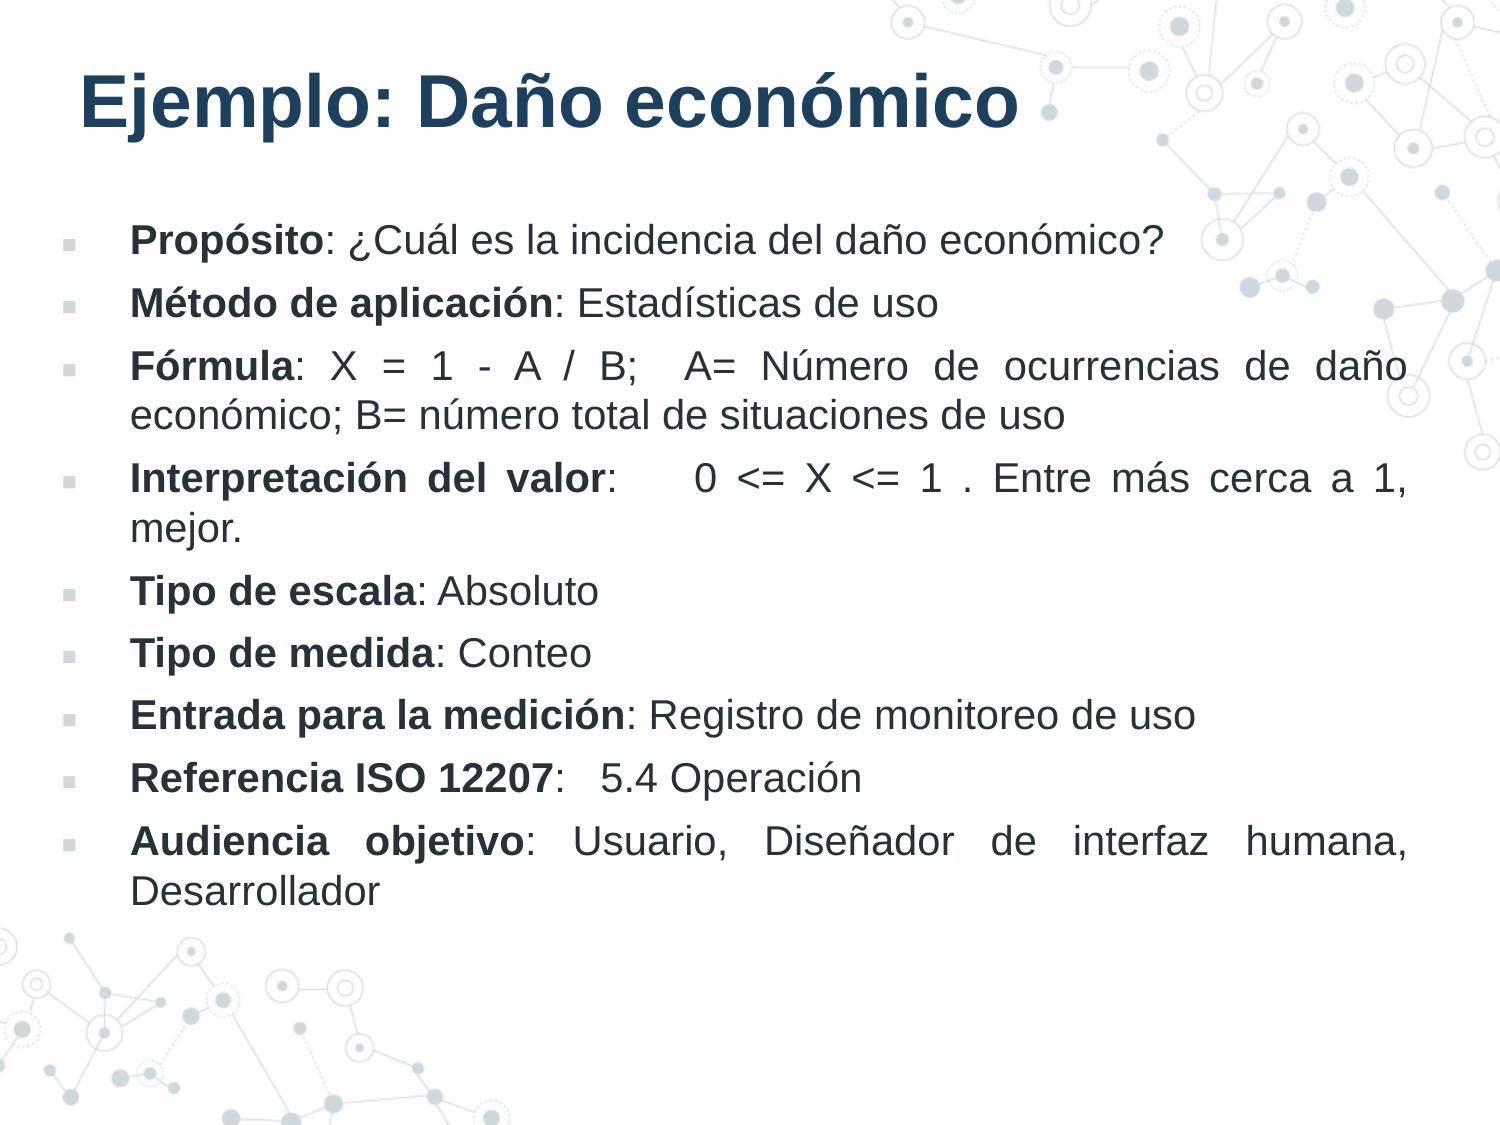

# Ejemplo: Daño económico
Propósito: ¿Cuál es la incidencia del daño económico?
Método de aplicación: Estadísticas de uso
Fórmula: X = 1 - A / B;  A= Número de ocurrencias de daño económico; B= número total de situaciones de uso
Interpretación del valor:    0 <= X <= 1 . Entre más cerca a 1, mejor.
Tipo de escala: Absoluto
Tipo de medida: Conteo
Entrada para la medición: Registro de monitoreo de uso
Referencia ISO 12207:   5.4 Operación
Audiencia objetivo: Usuario, Diseñador de interfaz humana, Desarrollador